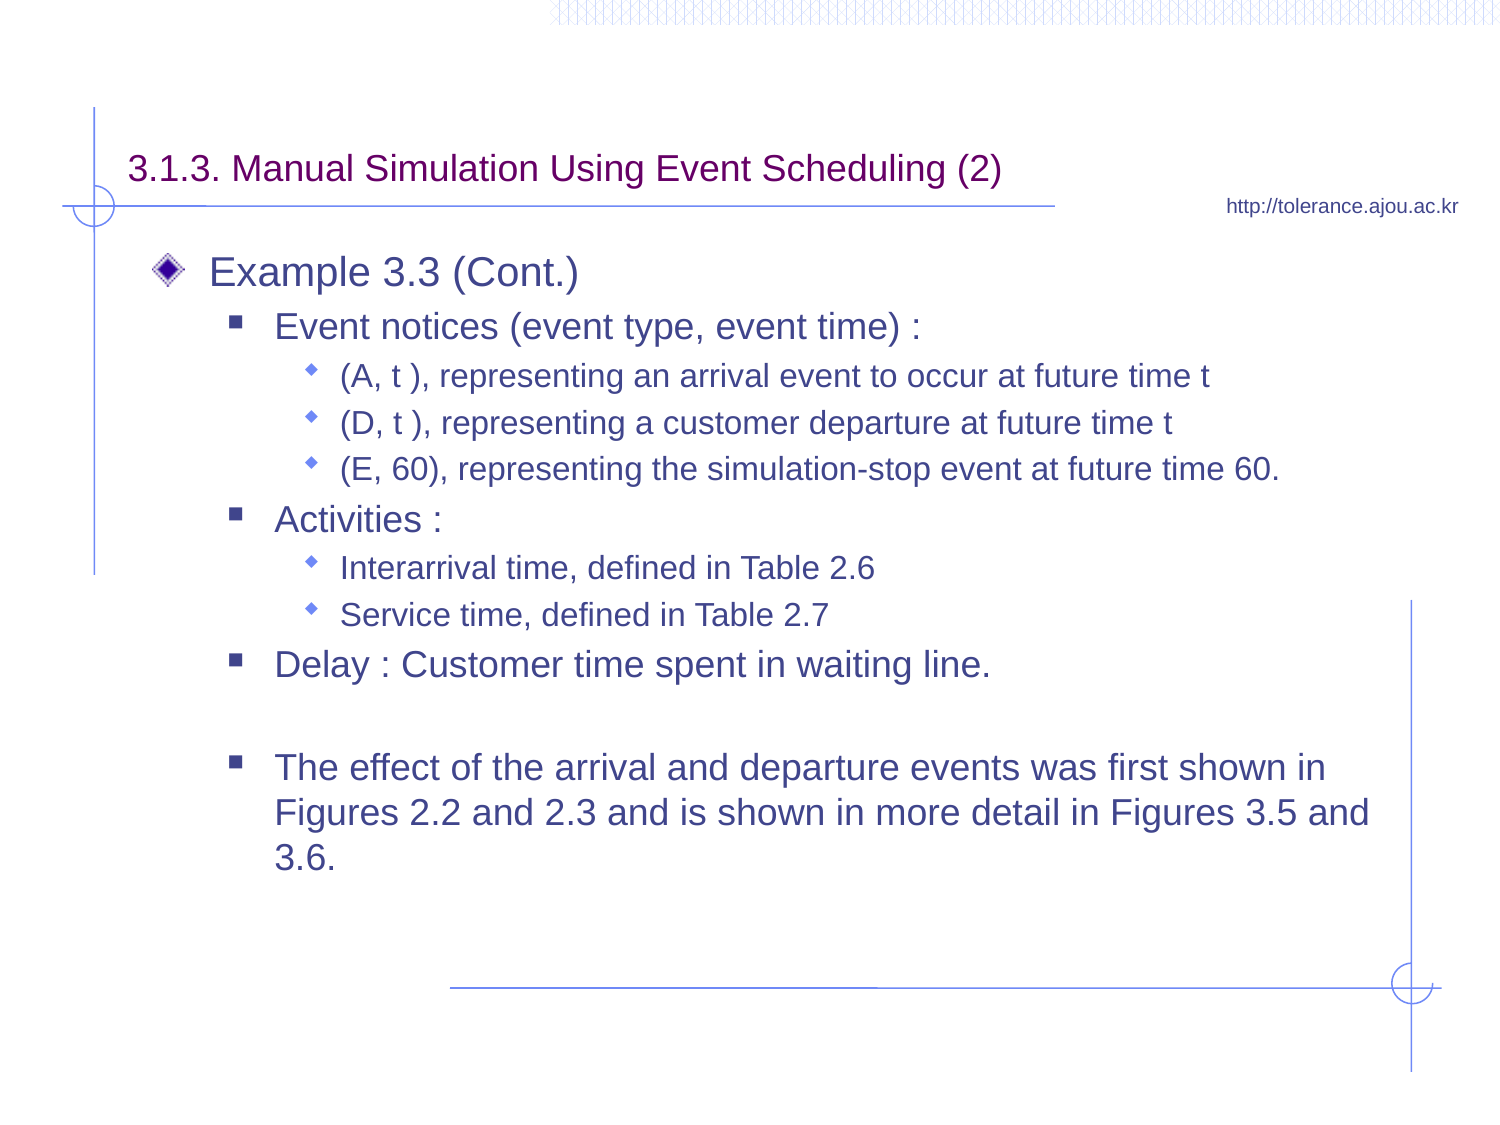

# 3.1.3. Manual Simulation Using Event Scheduling (2)
Example 3.3 (Cont.)
Event notices (event type, event time) :
(A, t ), representing an arrival event to occur at future time t
(D, t ), representing a customer departure at future time t
(E, 60), representing the simulation-stop event at future time 60.
Activities :
Interarrival time, defined in Table 2.6
Service time, defined in Table 2.7
Delay : Customer time spent in waiting line.

The effect of the arrival and departure events was first shown in Figures 2.2 and 2.3 and is shown in more detail in Figures 3.5 and 3.6.